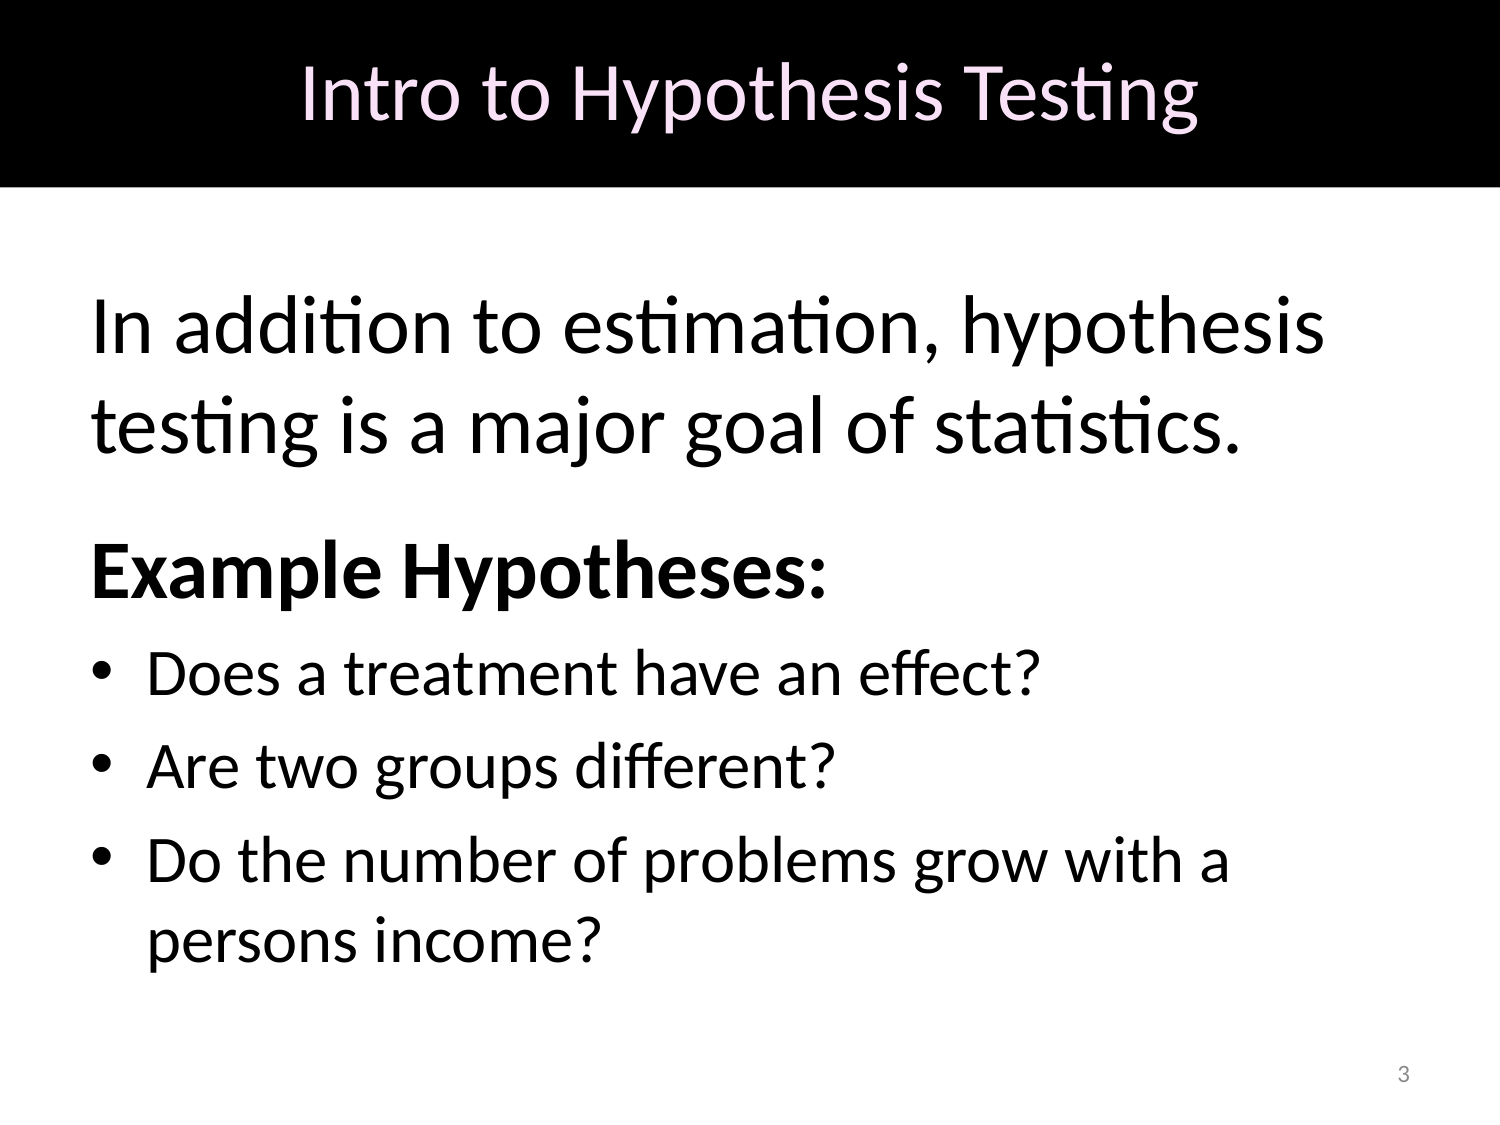

# Intro to Hypothesis Testing
In addition to estimation, hypothesis testing is a major goal of statistics.

Example Hypotheses:
Does a treatment have an effect?
Are two groups different?
Do the number of problems grow with a persons income?
3